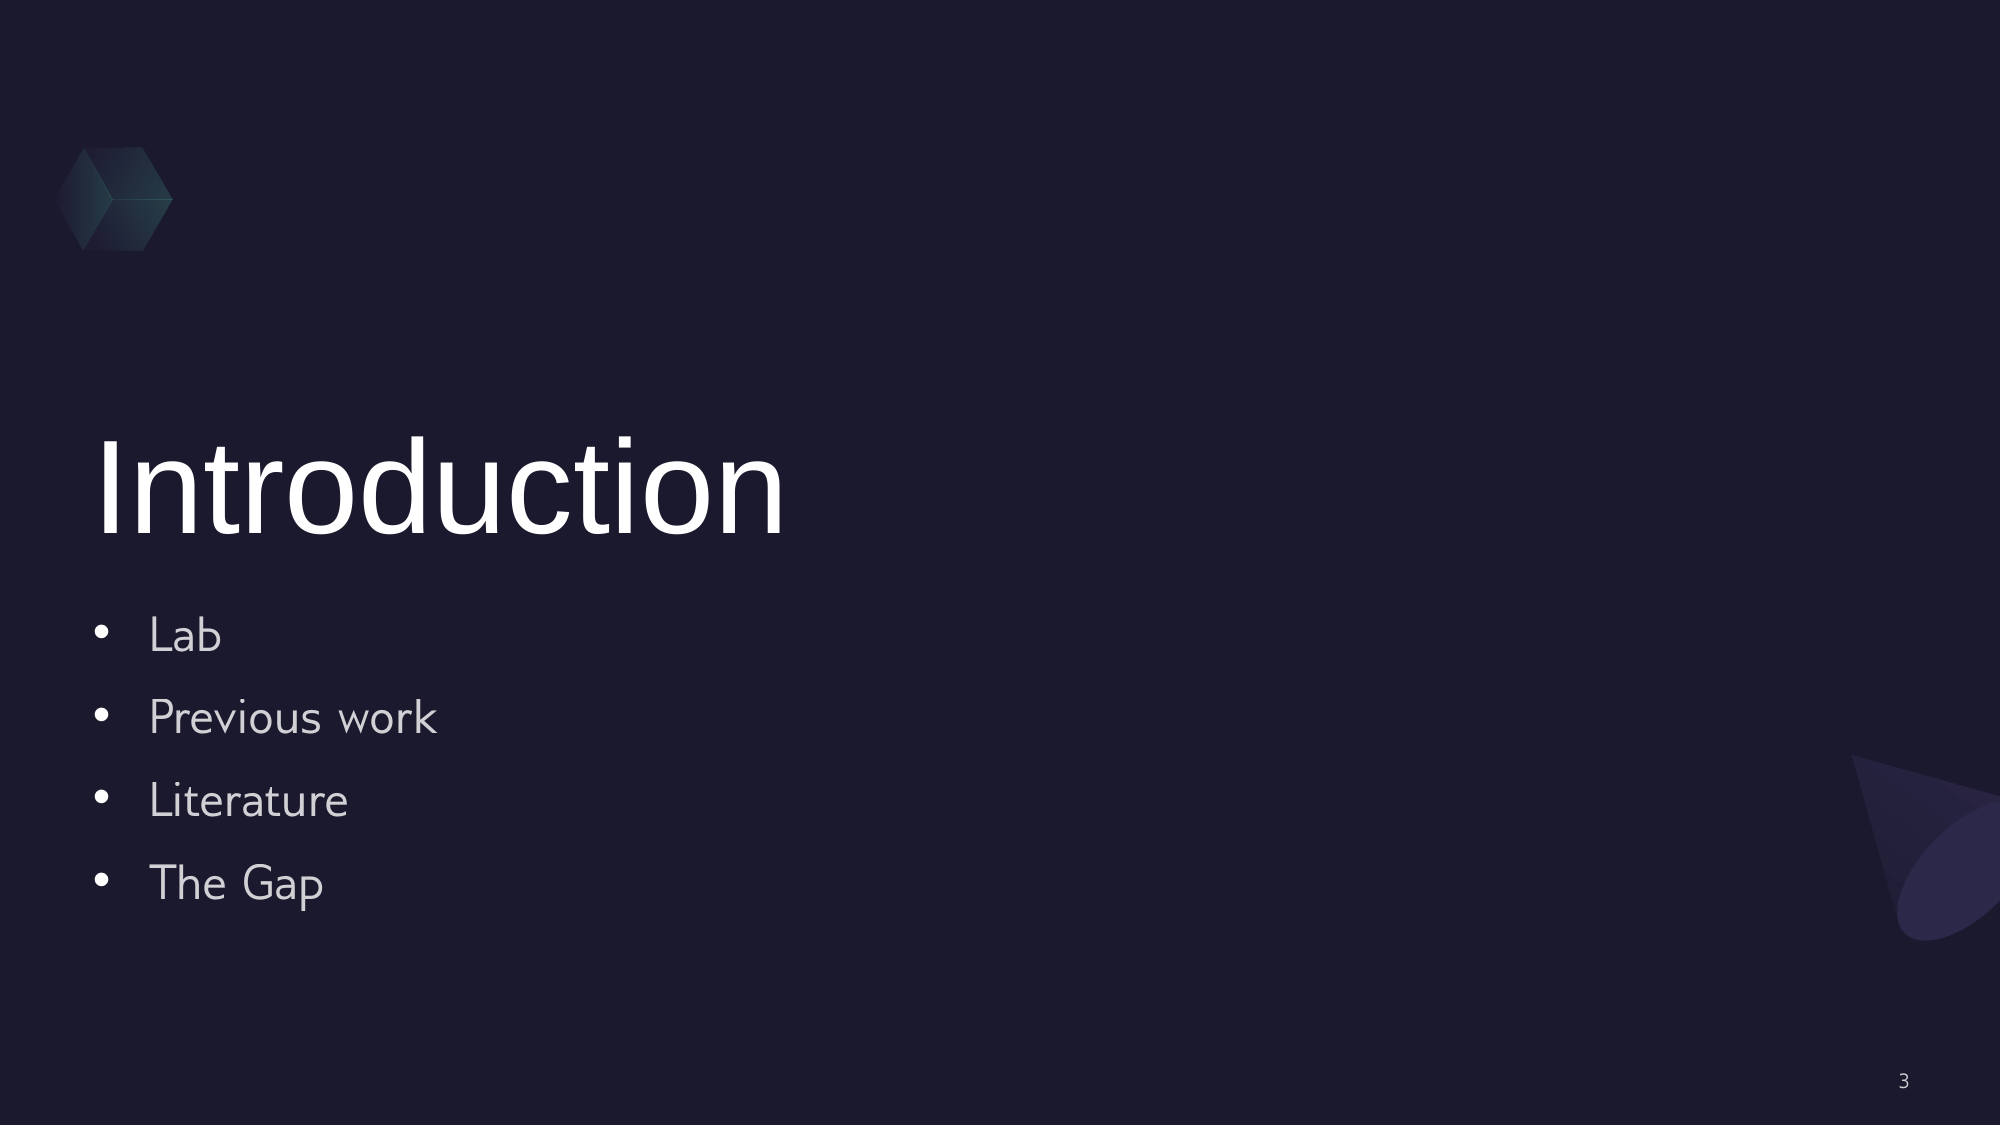

# Introduction
Lab
Previous work
Literature
The Gap

3